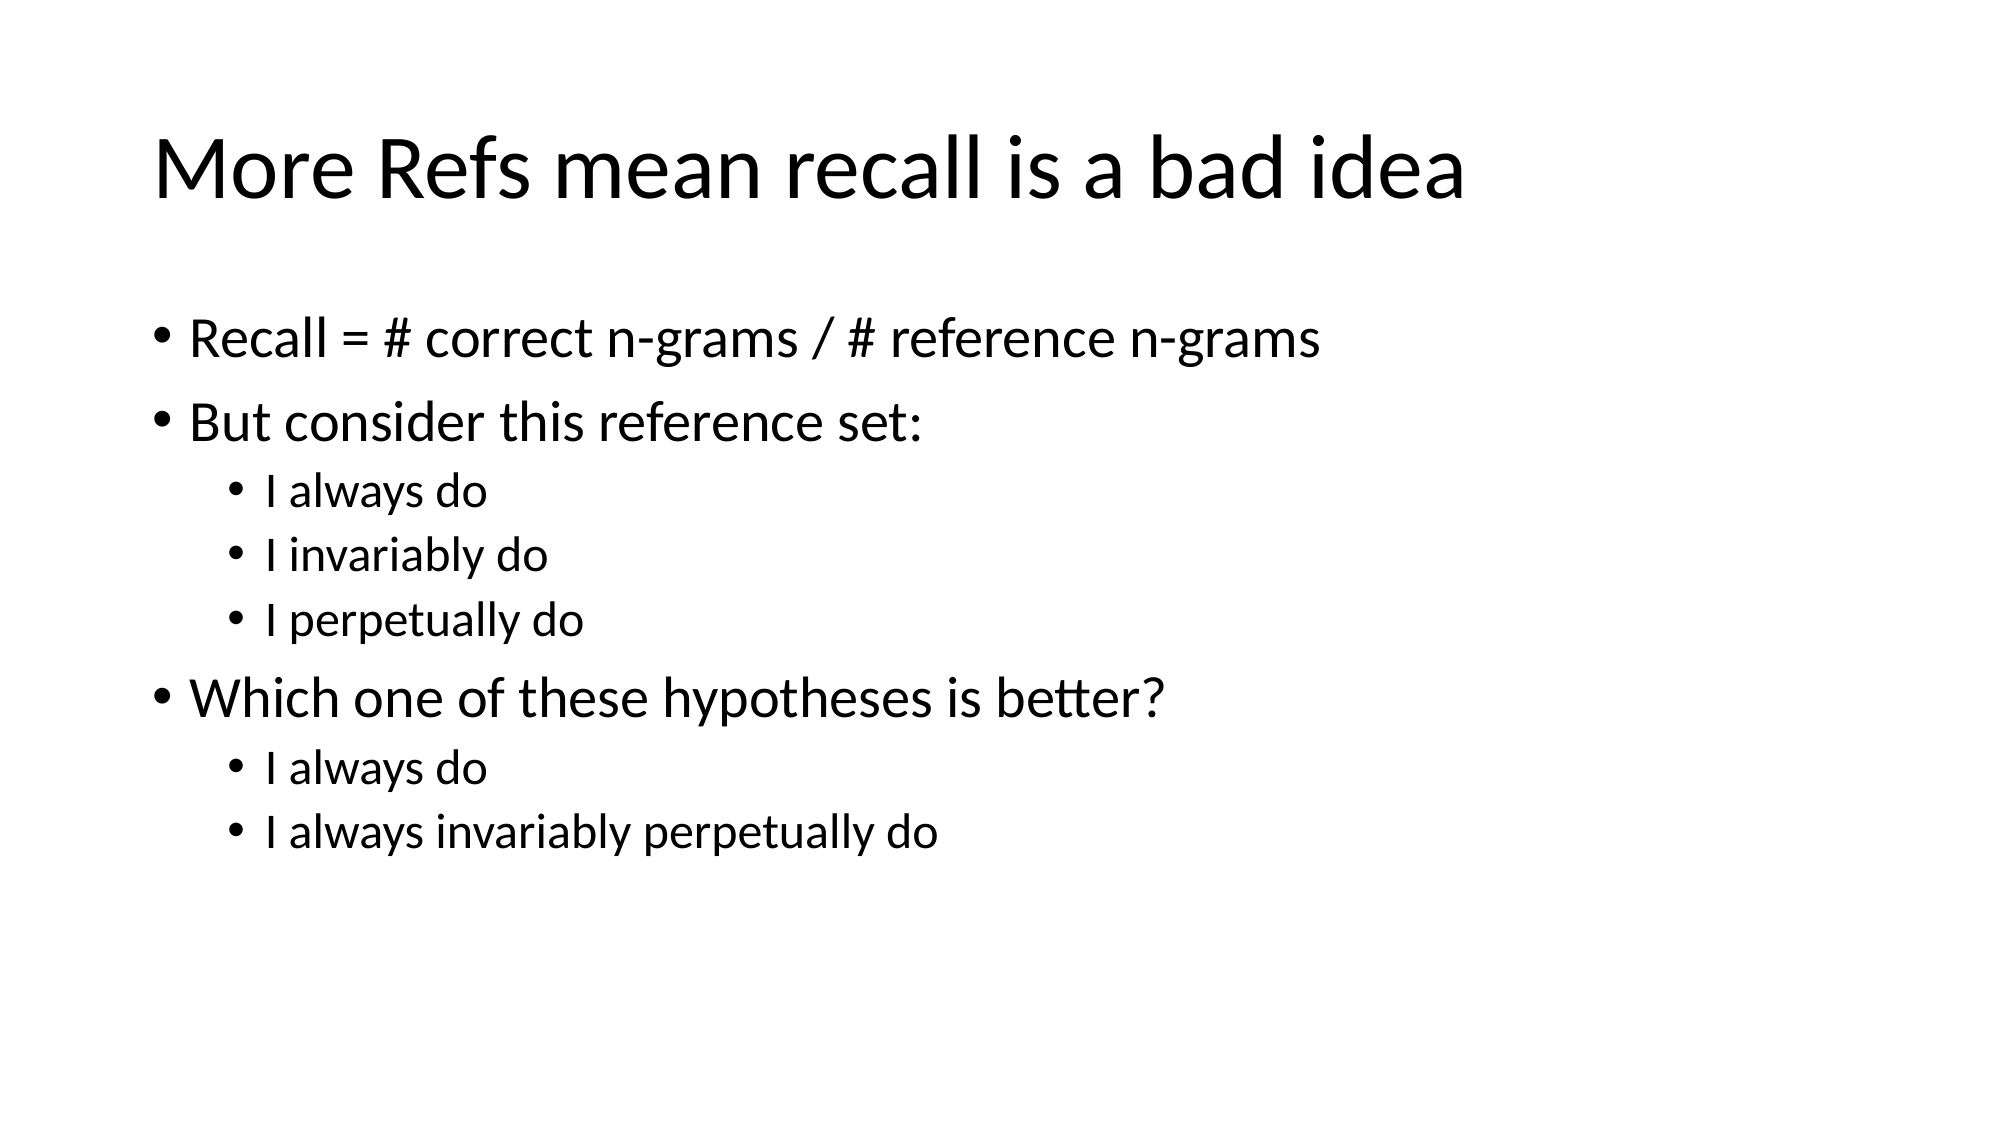

# More Refs mean recall is a bad idea
Recall = # correct n-grams / # reference n-grams
But consider this reference set:
I always do
I invariably do
I perpetually do
Which one of these hypotheses is better?
I always do
I always invariably perpetually do